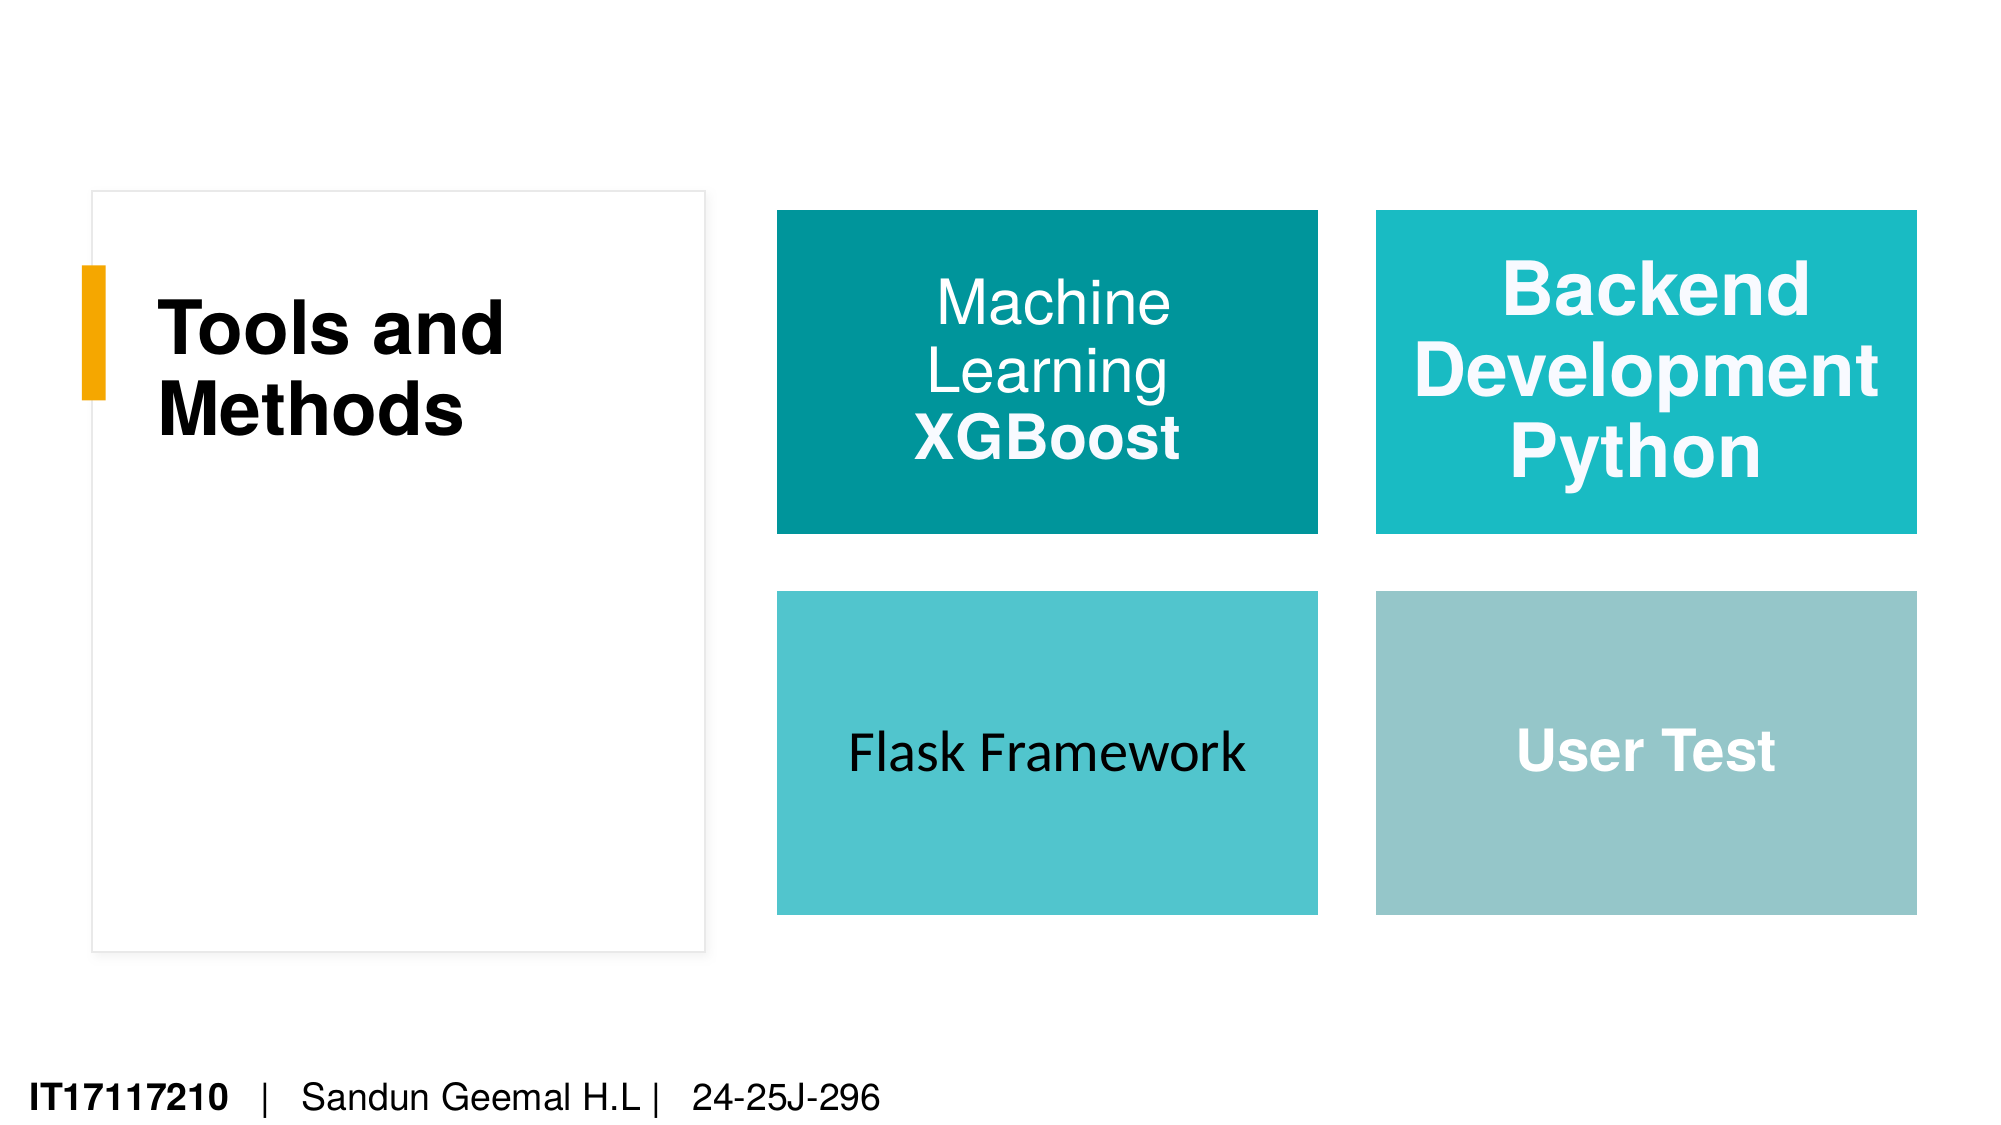

Machine Learning XGBoost
 Backend Development Python
Flask Framework
User Test

# Tools and Methods
IT17117210   |   Sandun Geemal H.L |   24-25J-296